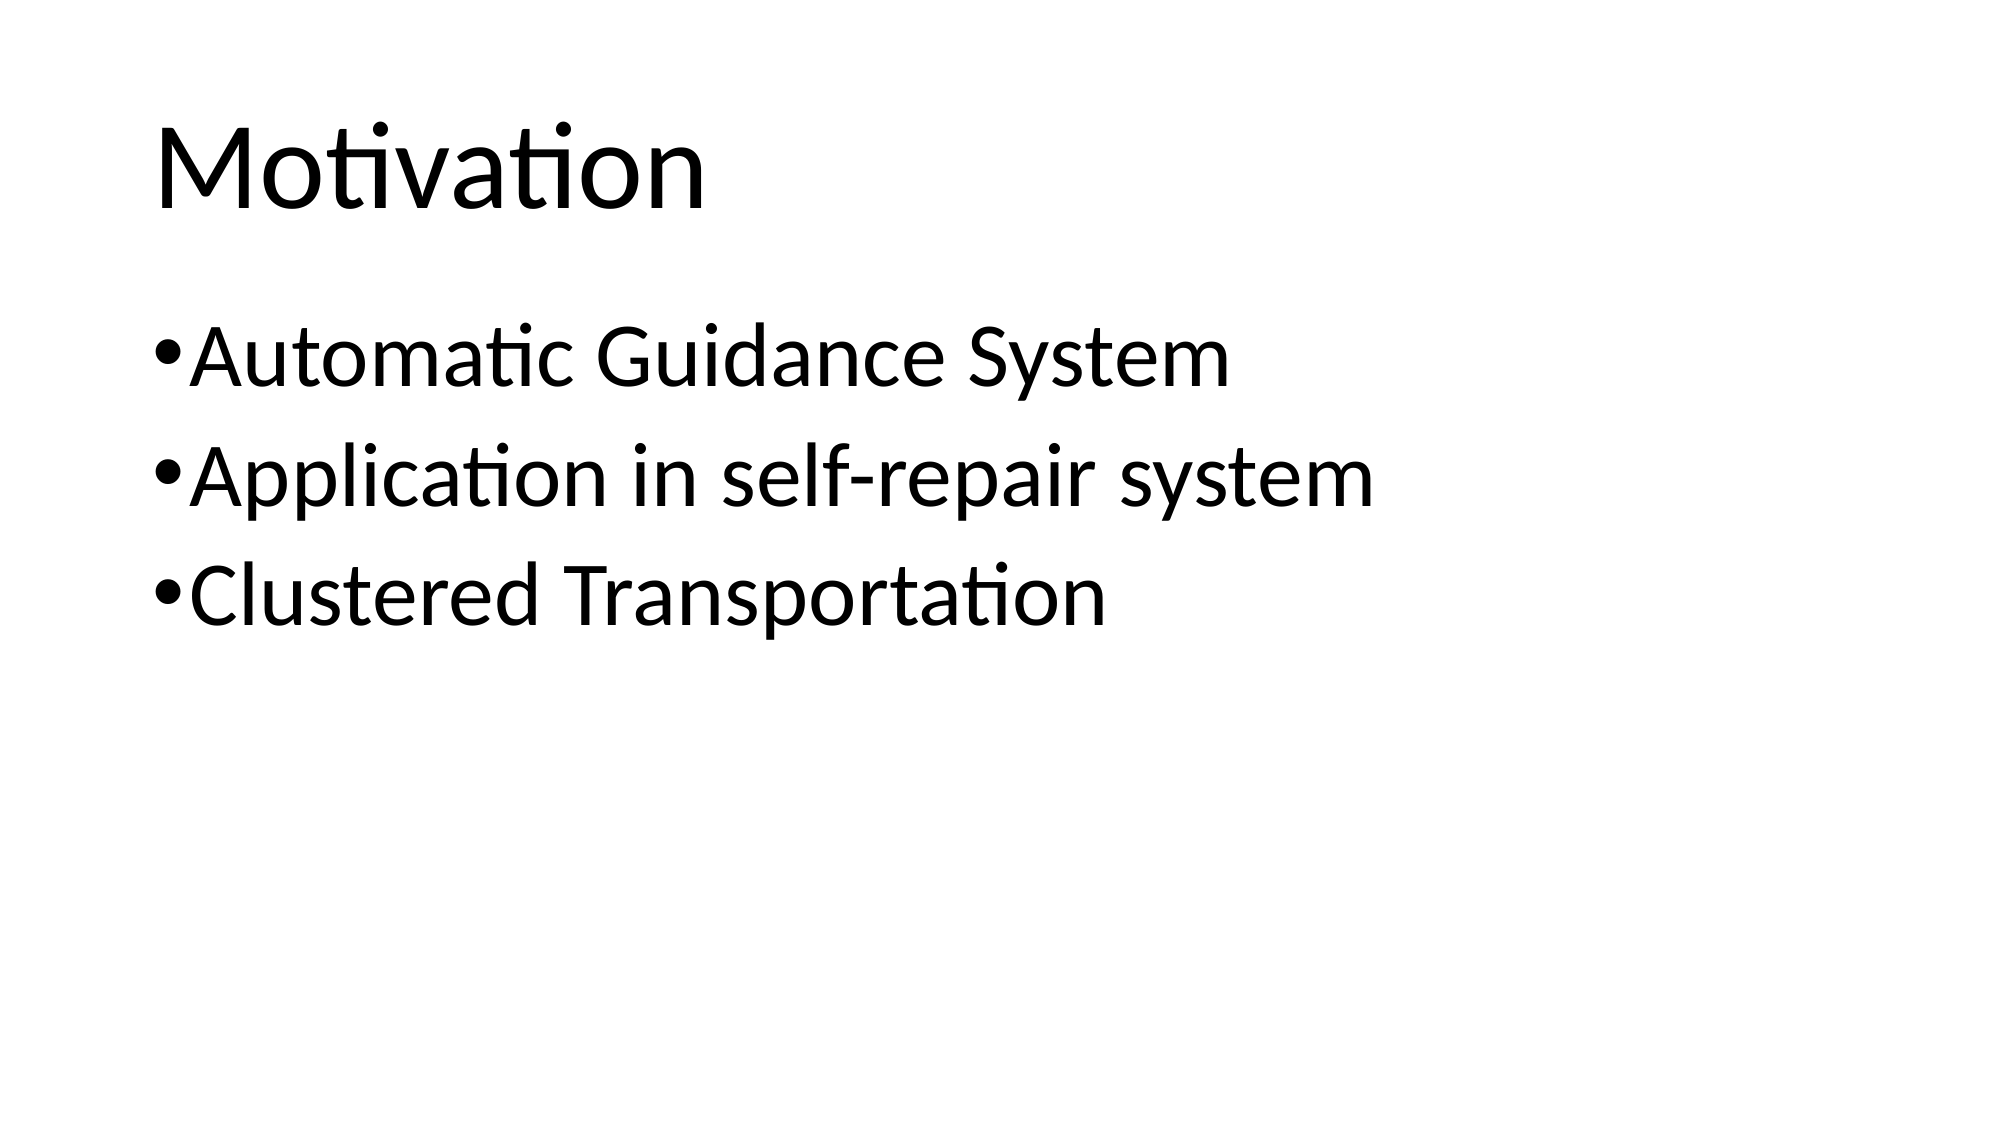

# Motivation
Automatic Guidance System
Application in self-repair system
Clustered Transportation